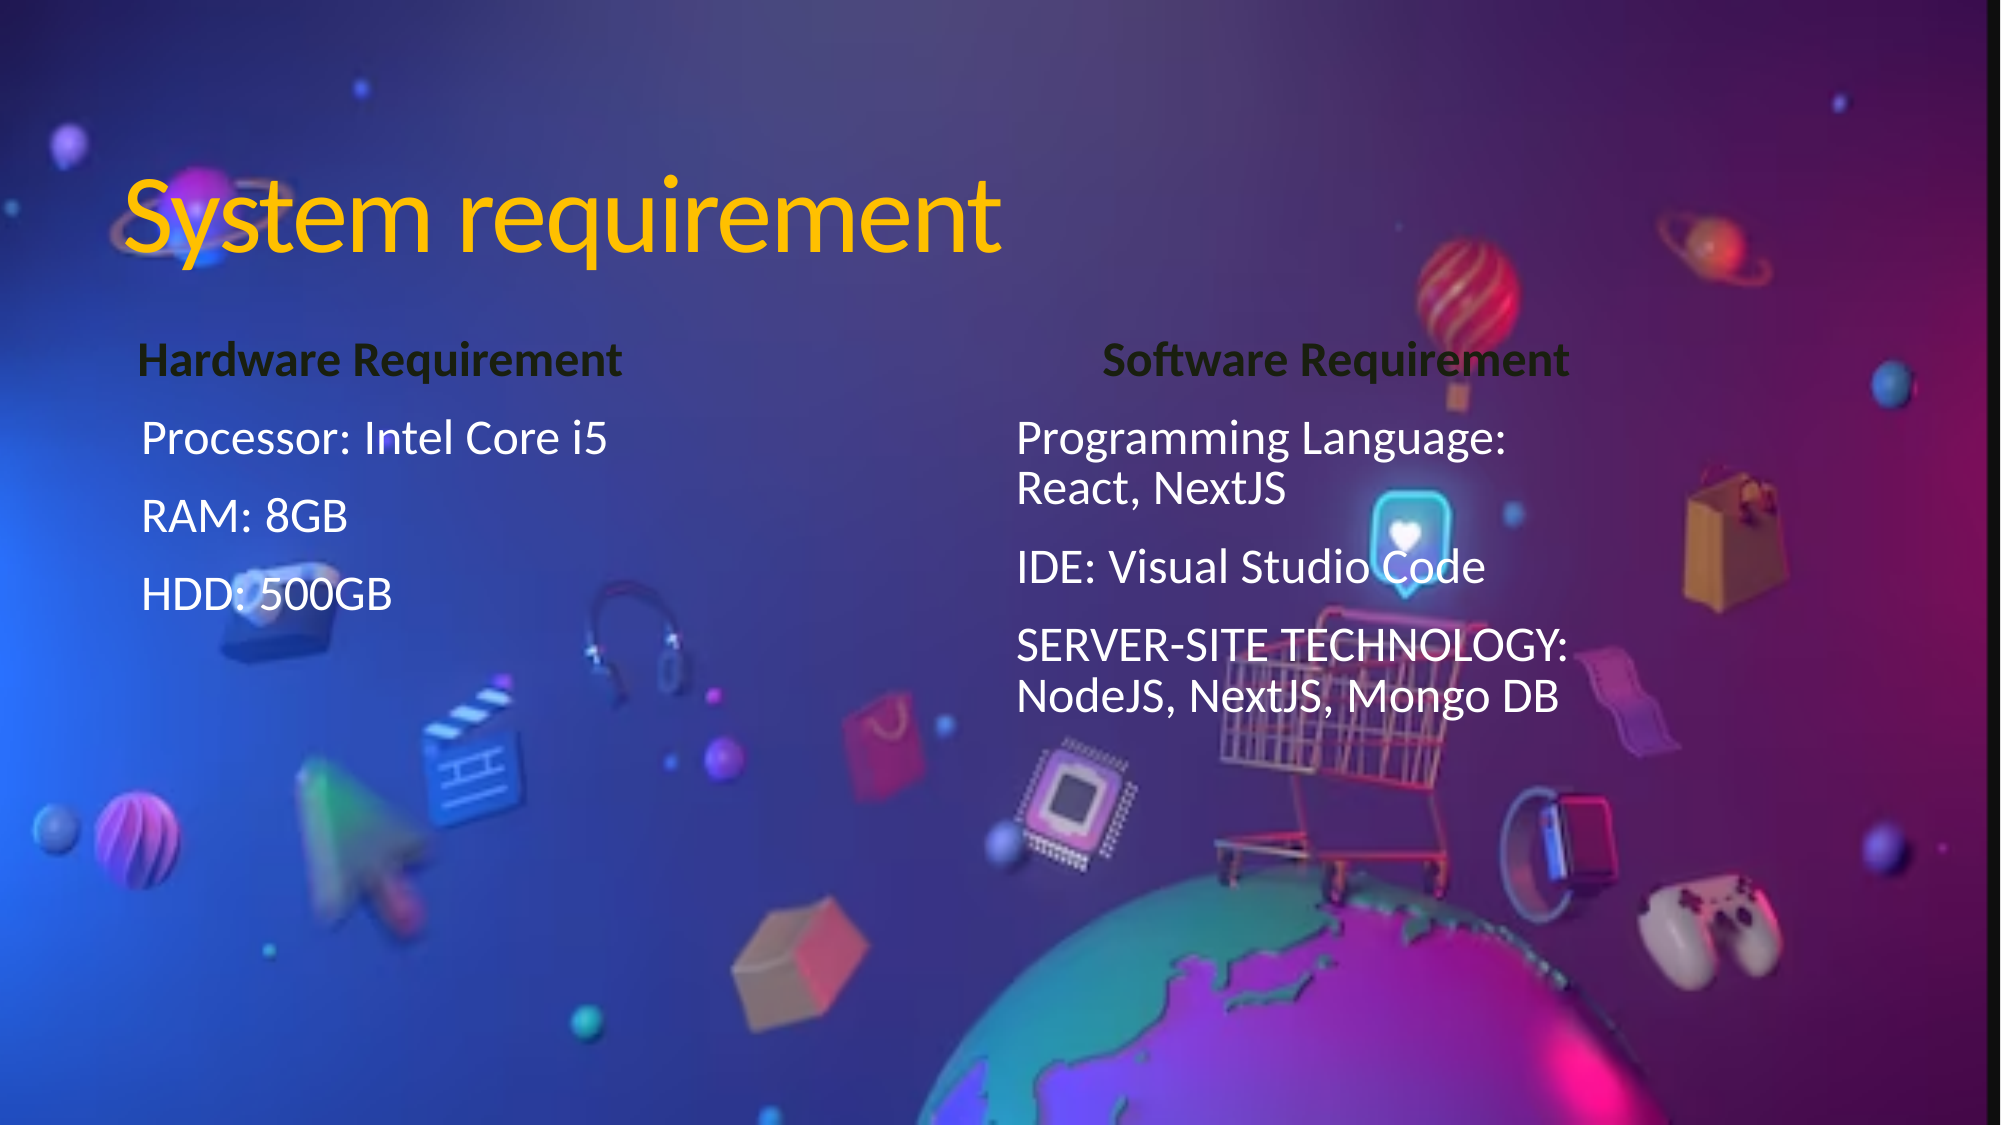

# System requirement
 Hardware Requirement
Processor: Intel Core i5
RAM: 8GB
HDD: 500GB
         Software Requirement
Programming Language: React, NextJS
IDE: Visual Studio Code
SERVER-SITE TECHNOLOGY: NodeJS, NextJS, Mongo DB